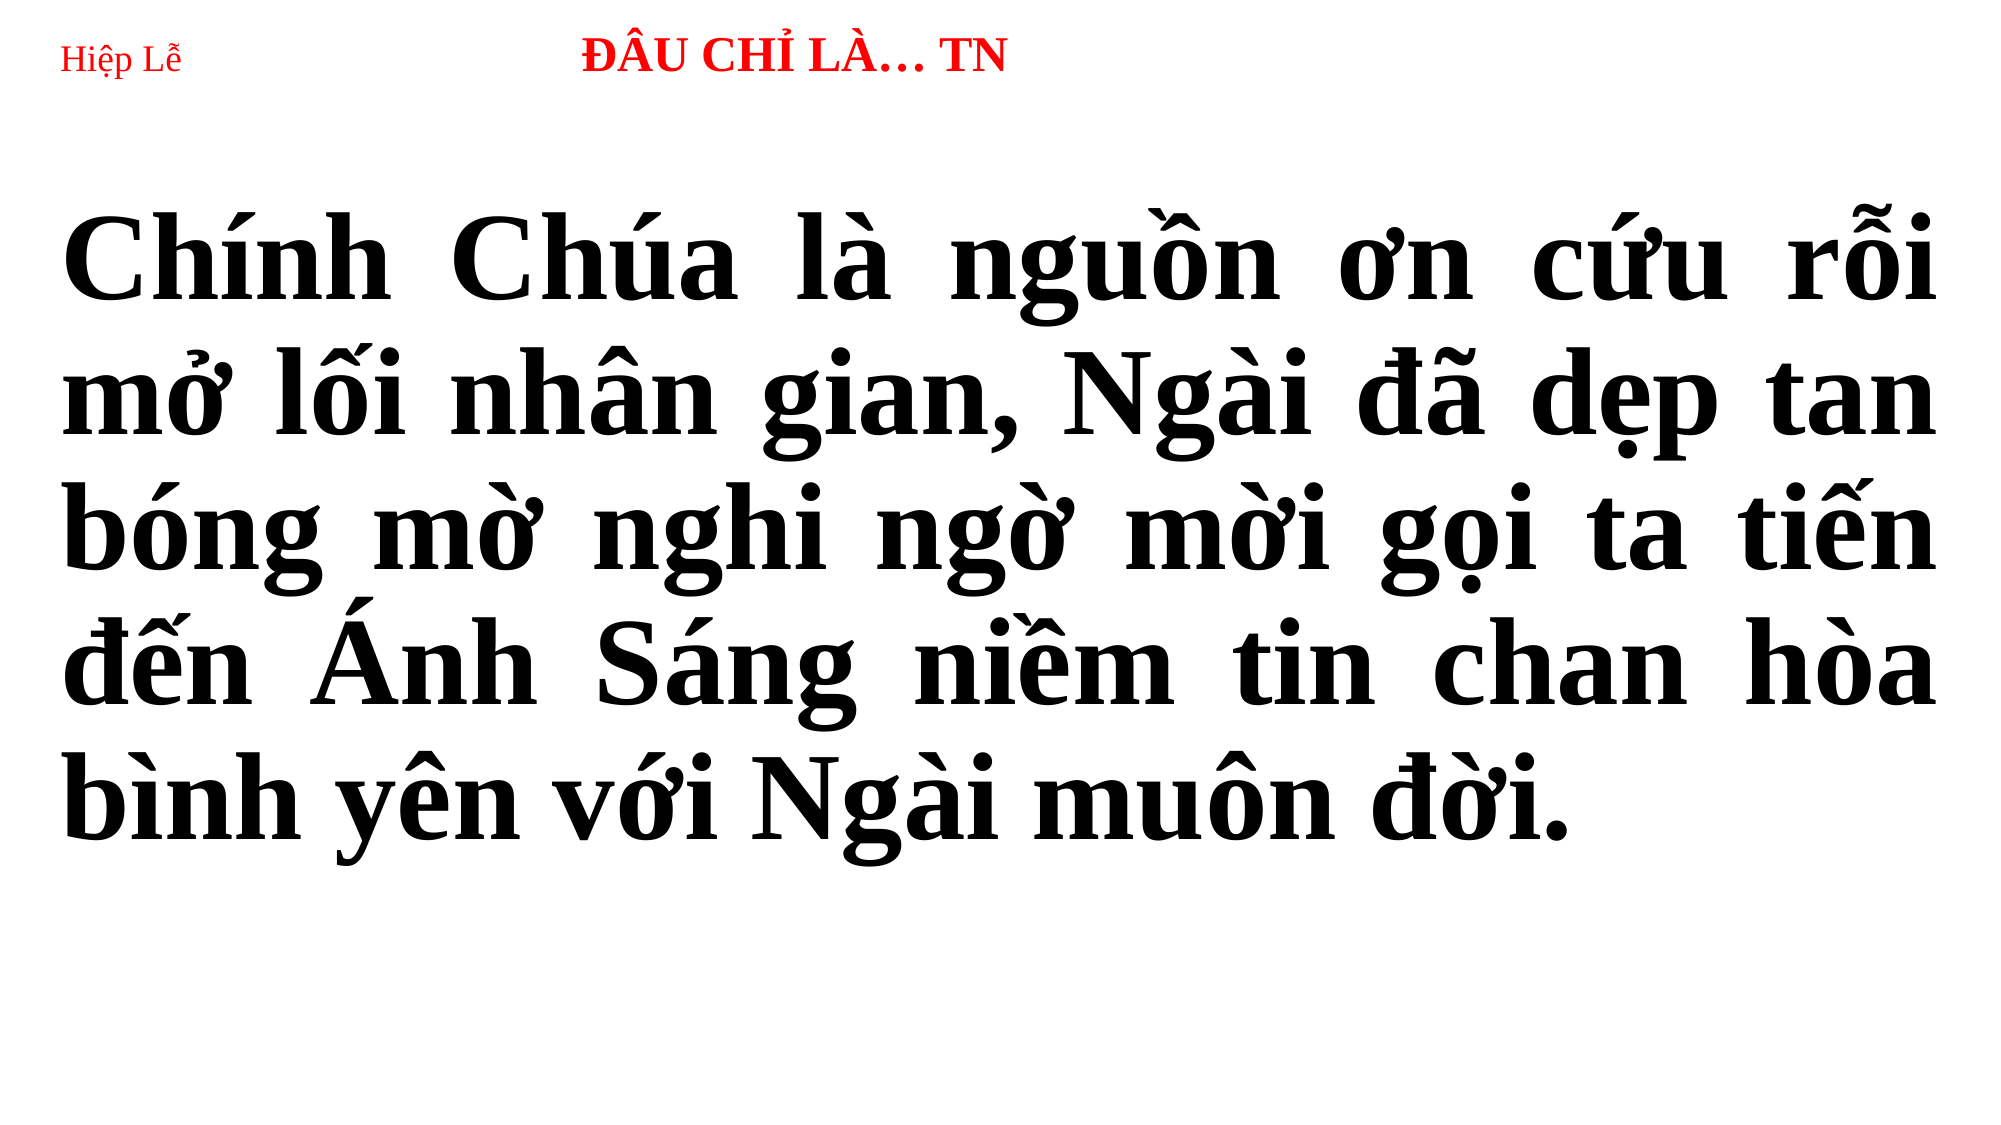

# Hiệp Lễ                                          ĐÂU CHỈ LÀ… TN
Chính Chúa là nguồn ơn cứu rỗi mở lối nhân gian, Ngài đã dẹp tan bóng mờ nghi ngờ mời gọi ta tiến đến Ánh Sáng niềm tin chan hòa bình yên với Ngài muôn đời.